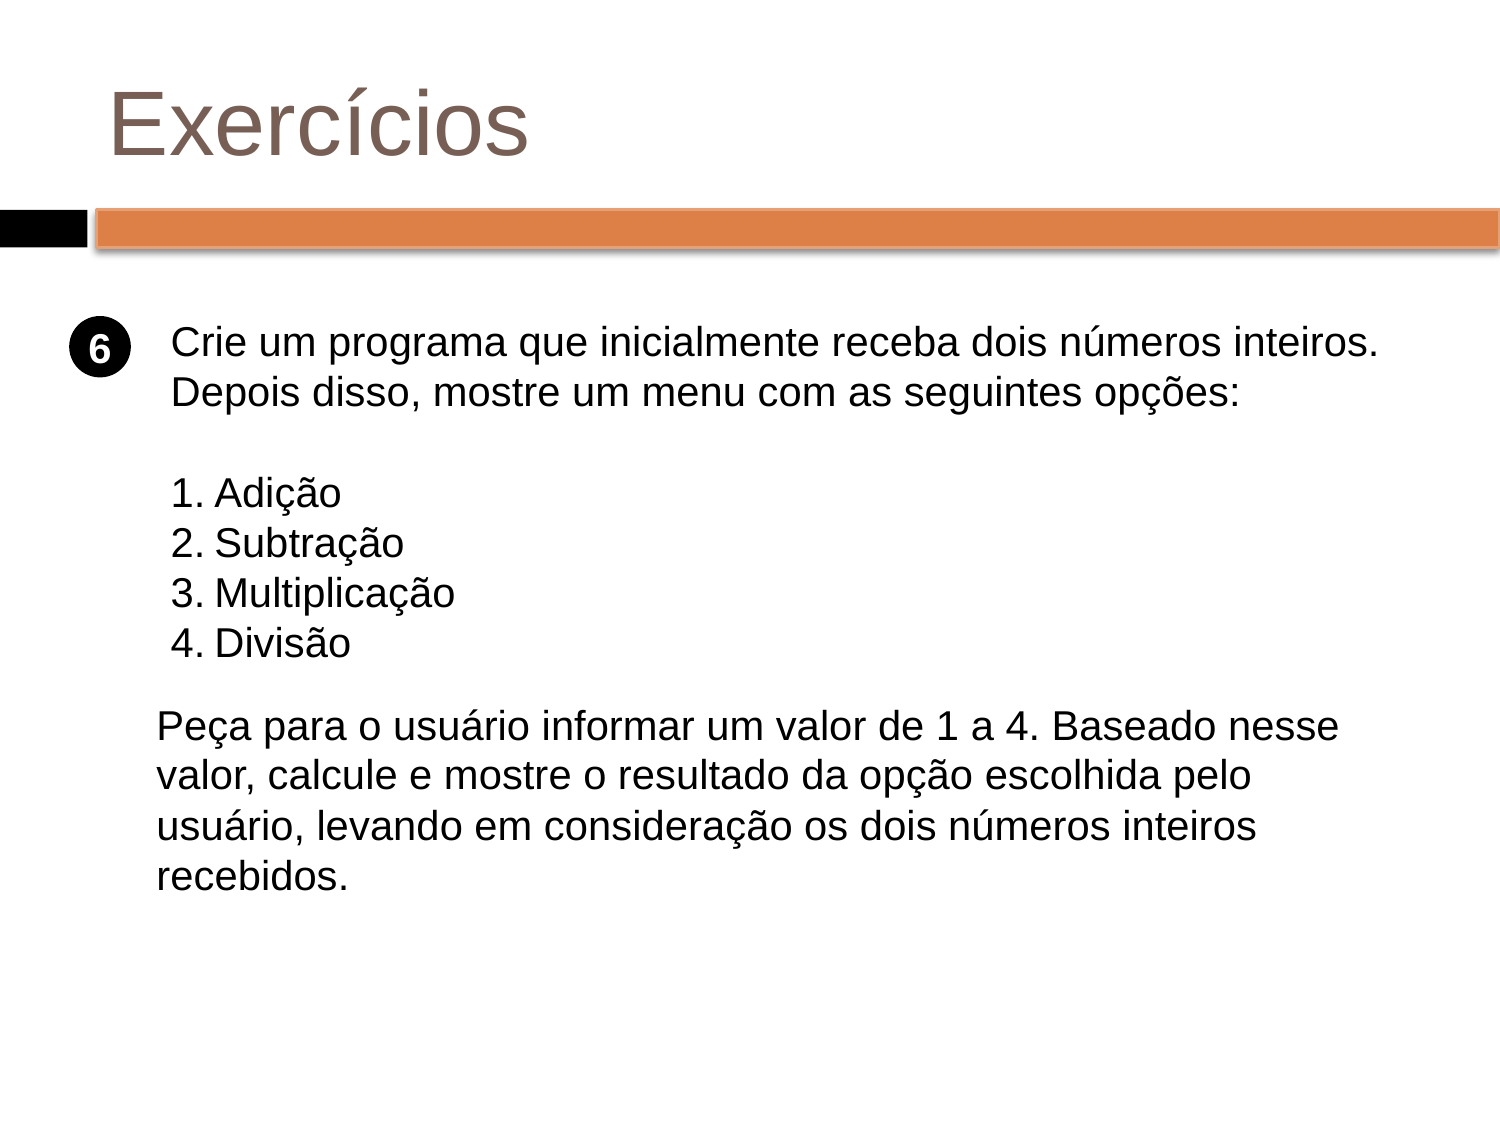

# Exercícios
Crie um programa que inicialmente receba dois números inteiros. Depois disso, mostre um menu com as seguintes opções:

Adição
Subtração
Multiplicação
Divisão
6

Peça para o usuário informar um valor de 1 a 4. Baseado nesse valor, calcule e mostre o resultado da opção escolhida pelo usuário, levando em consideração os dois números inteiros recebidos.
82